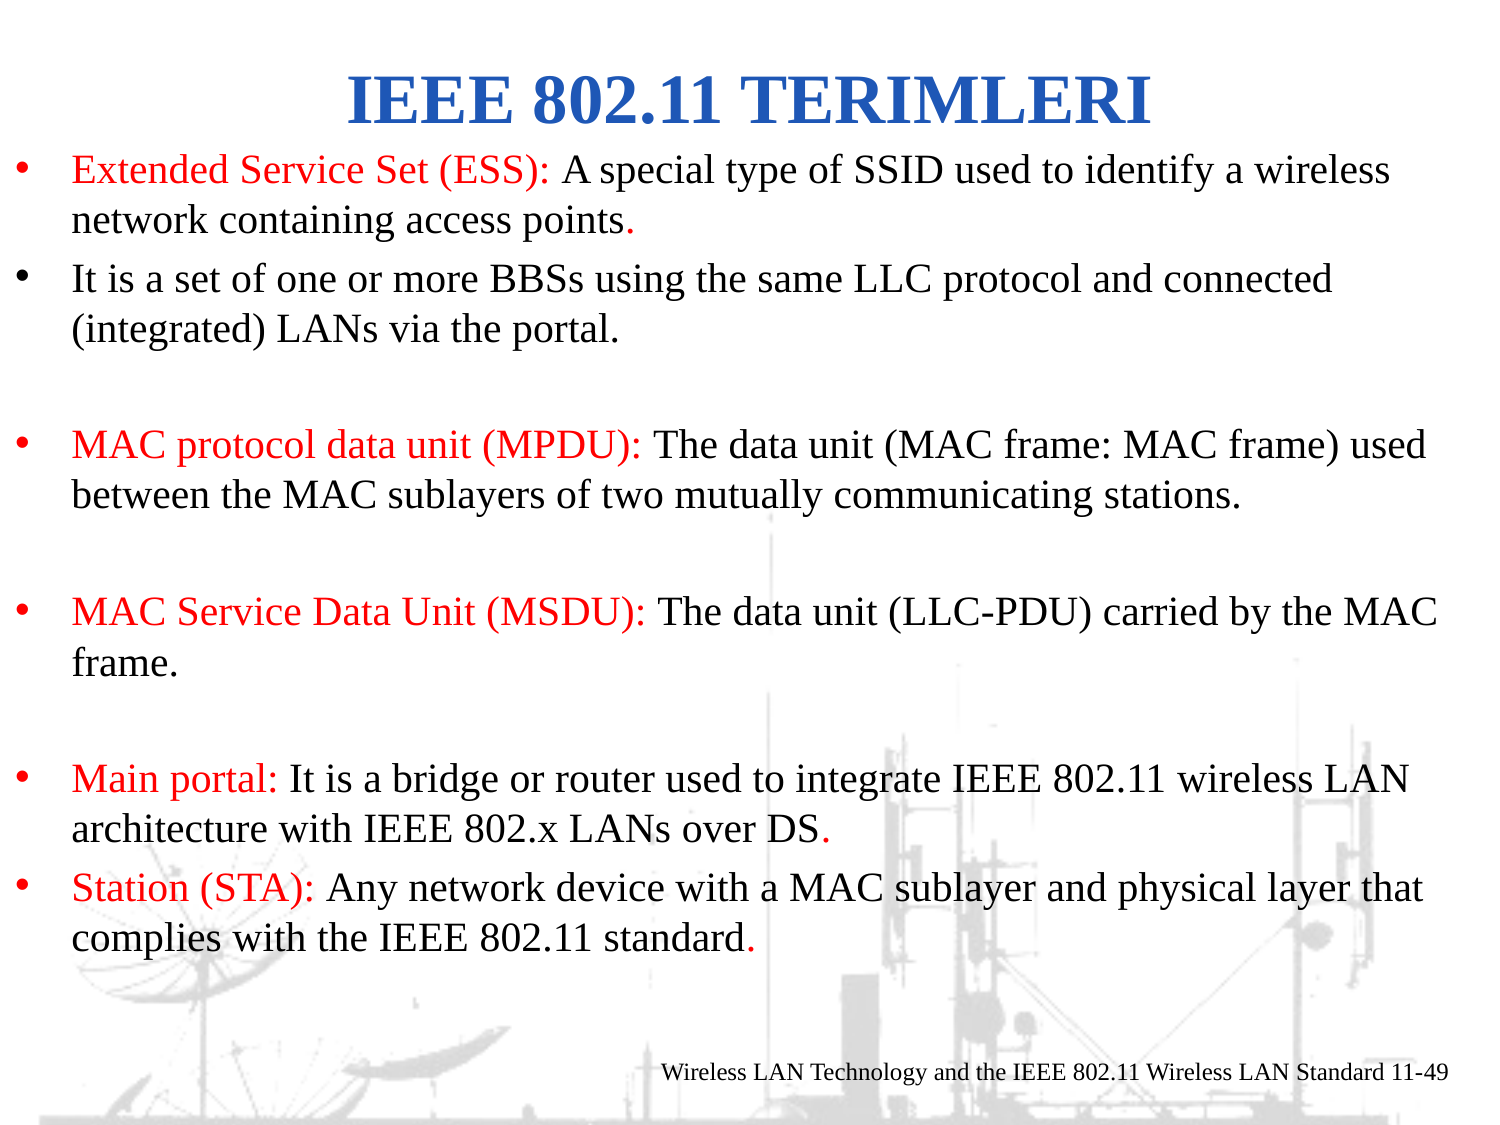

# IEEE 802.11 Terimleri
Extended Service Set (ESS): A special type of SSID used to identify a wireless network containing access points.
It is a set of one or more BBSs using the same LLC protocol and connected (integrated) LANs via the portal.

MAC protocol data unit (MPDU): The data unit (MAC frame: MAC frame) used between the MAC sublayers of two mutually communicating stations.

MAC Service Data Unit (MSDU): The data unit (LLC-PDU) carried by the MAC frame.

Main portal: It is a bridge or router used to integrate IEEE 802.11 wireless LAN architecture with IEEE 802.x LANs over DS.
Station (STA): Any network device with a MAC sublayer and physical layer that complies with the IEEE 802.11 standard.
Wireless LAN Technology and the IEEE 802.11 Wireless LAN Standard 11-49